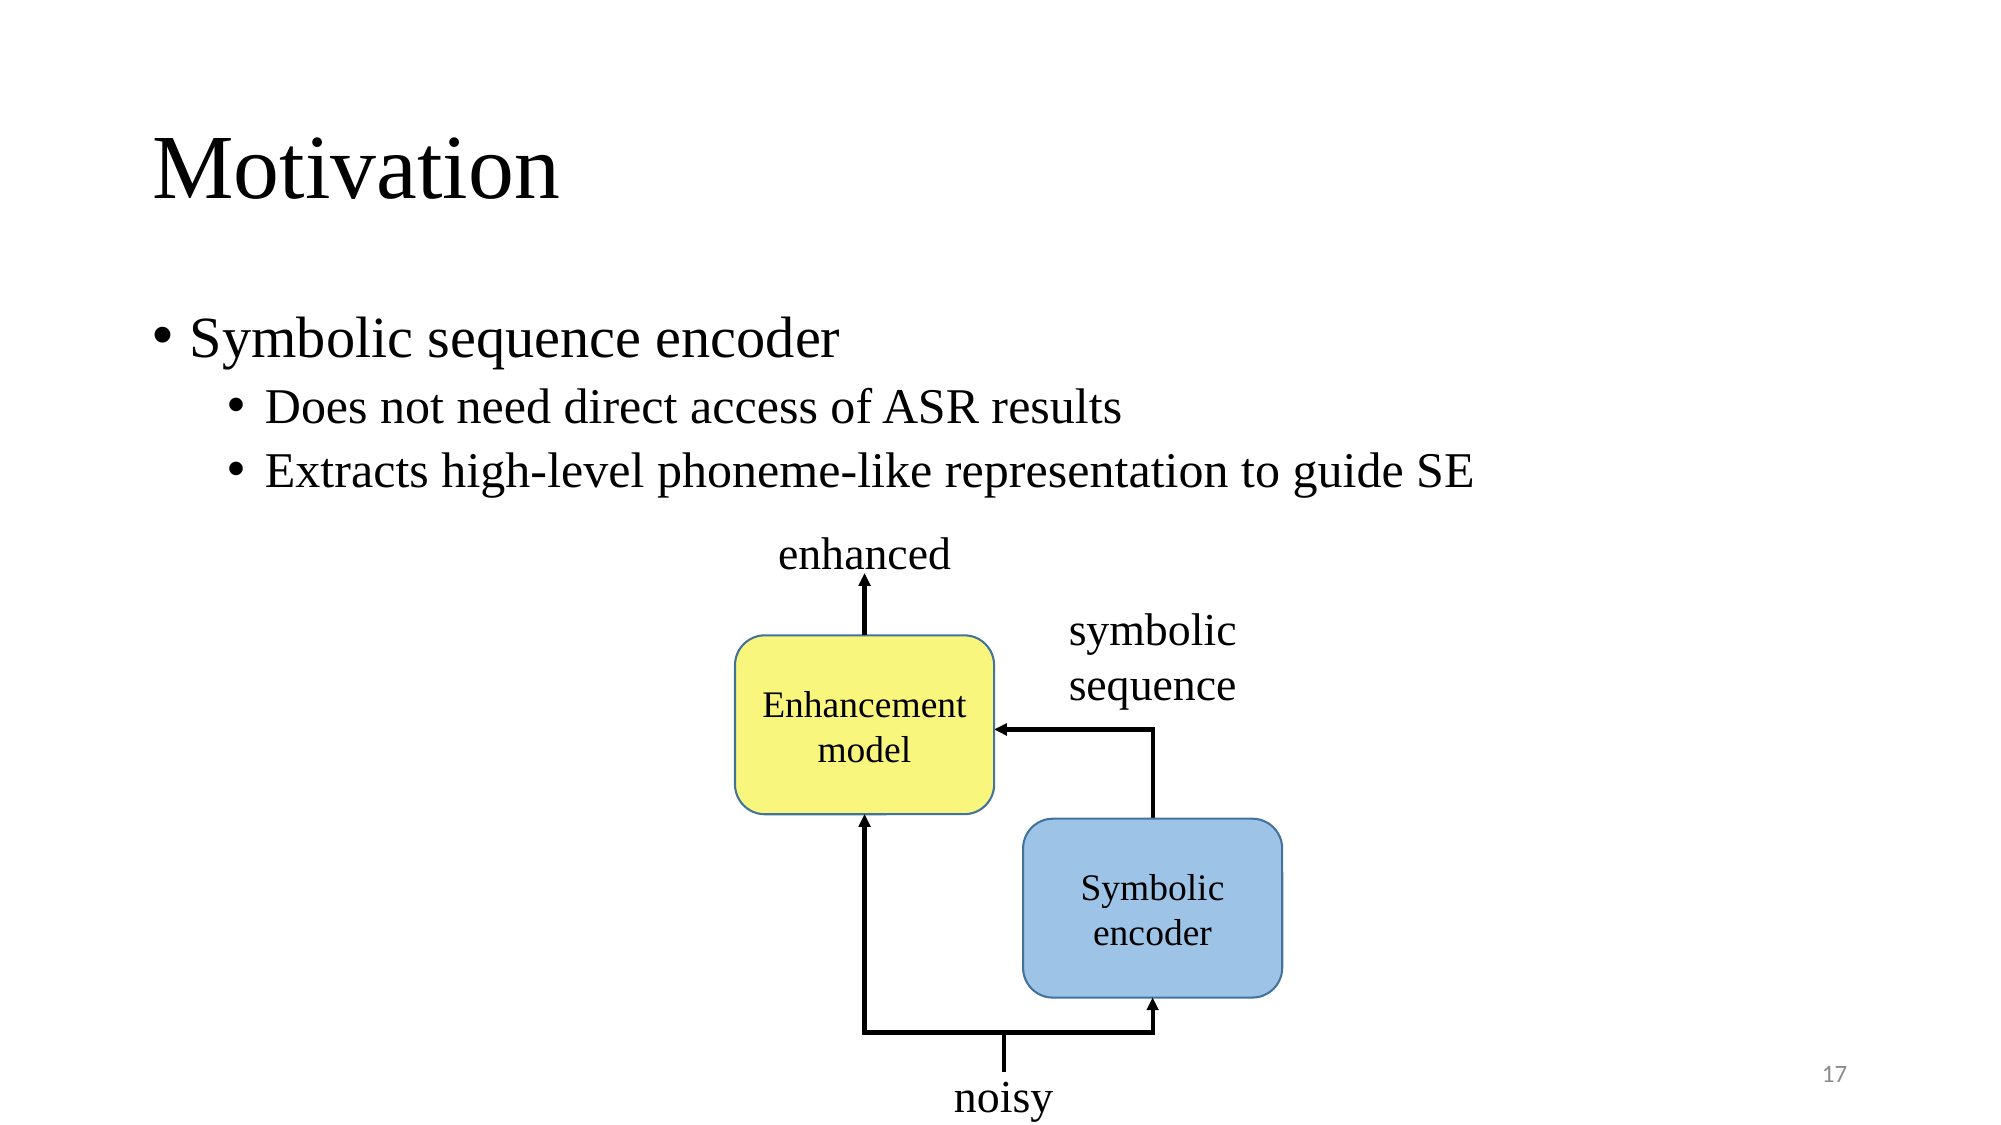

# Motivation
Symbolic sequence encoder
Does not need direct access of ASR results
Extracts high-level phoneme-like representation to guide SE
enhanced
symbolic
sequence
Enhancement
model
Symbolic
encoder
noisy
17